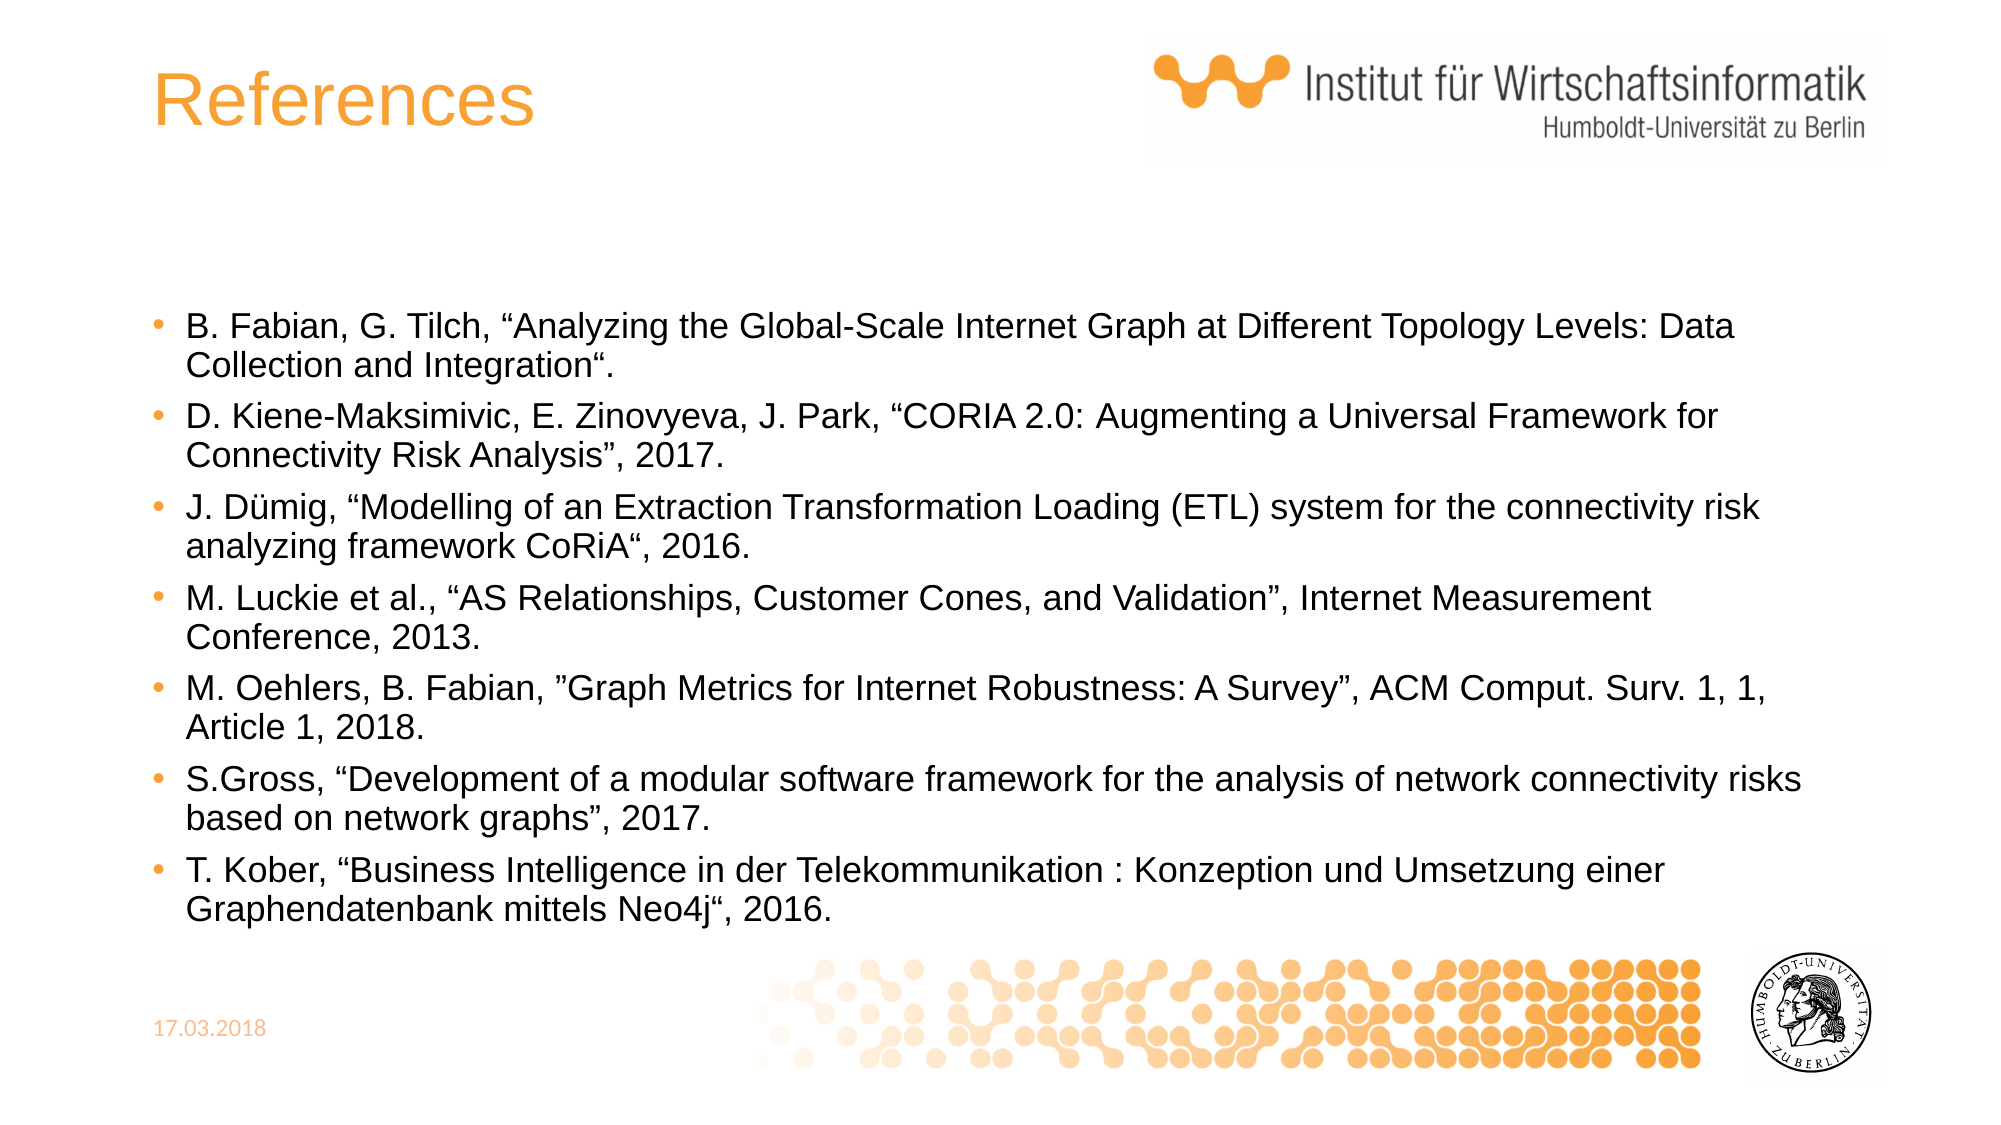

# References
B. Fabian, G. Tilch, “Analyzing the Global-Scale Internet Graph at Different Topology Levels: Data Collection and Integration“.
D. Kiene-Maksimivic, E. Zinovyeva, J. Park, “CORIA 2.0: Augmenting a Universal Framework for Connectivity Risk Analysis”, 2017.
J. Dümig, “Modelling of an Extraction Transformation Loading (ETL) system for the connectivity risk analyzing framework CoRiA“, 2016.
M. Luckie et al., “AS Relationships, Customer Cones, and Validation”, Internet Measurement Conference, 2013.
M. Oehlers, B. Fabian, ”Graph Metrics for Internet Robustness: A Survey”, ACM Comput. Surv. 1, 1, Article 1, 2018.
S.Gross, “Development of a modular software framework for the analysis of network connectivity risks based on network graphs”, 2017.
T. Kober, “Business Intelligence in der Telekommunikation : Konzeption und Umsetzung einer Graphendatenbank mittels Neo4j“, 2016.

17.03.2018